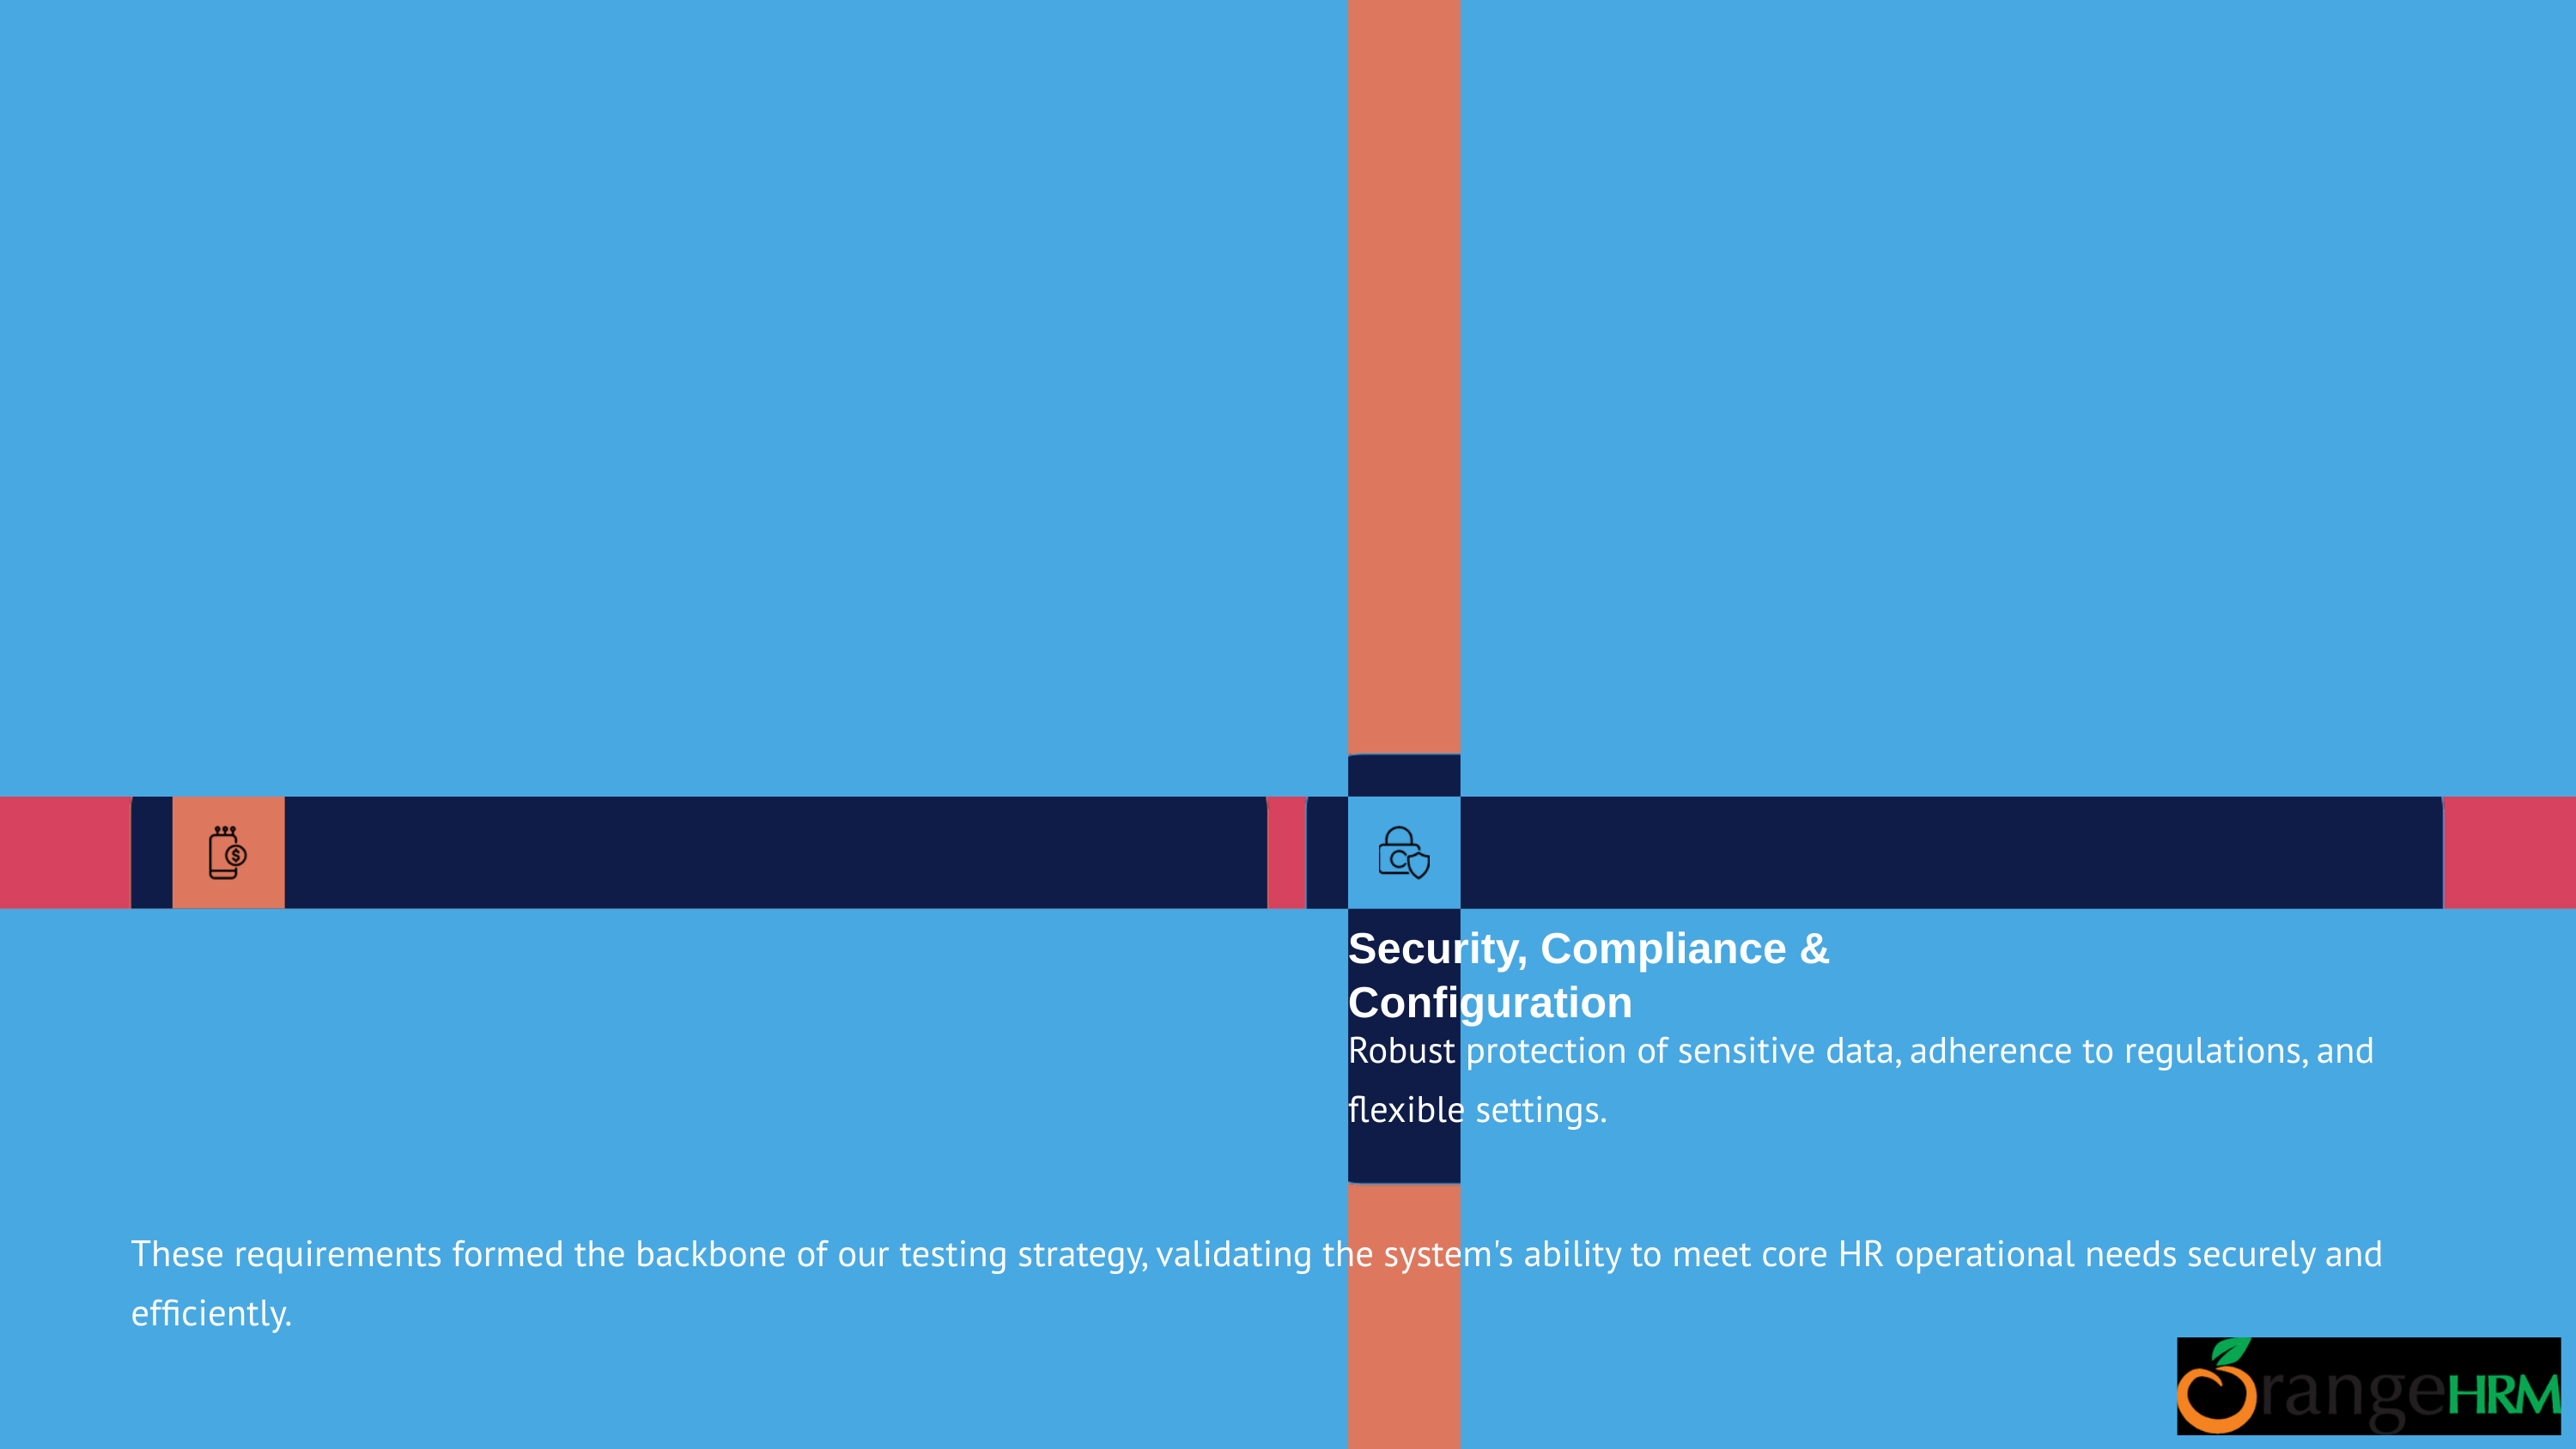

Critical Business Requirements

Centralized Control
Role-Based Access & Audit
A single, unified platform for all HR administration tasks.
Ensuring appropriate access levels and detailed logging of actions.

Security, Compliance & Configuration
Data Consistency & Integrity
Robust protection of sensitive data, adherence to regulations, and flexible settings.
Maintaining accurate and reliable HR data across the system.
These requirements formed the backbone of our testing strategy, validating the system's ability to meet core HR operational needs securely and efficiently.